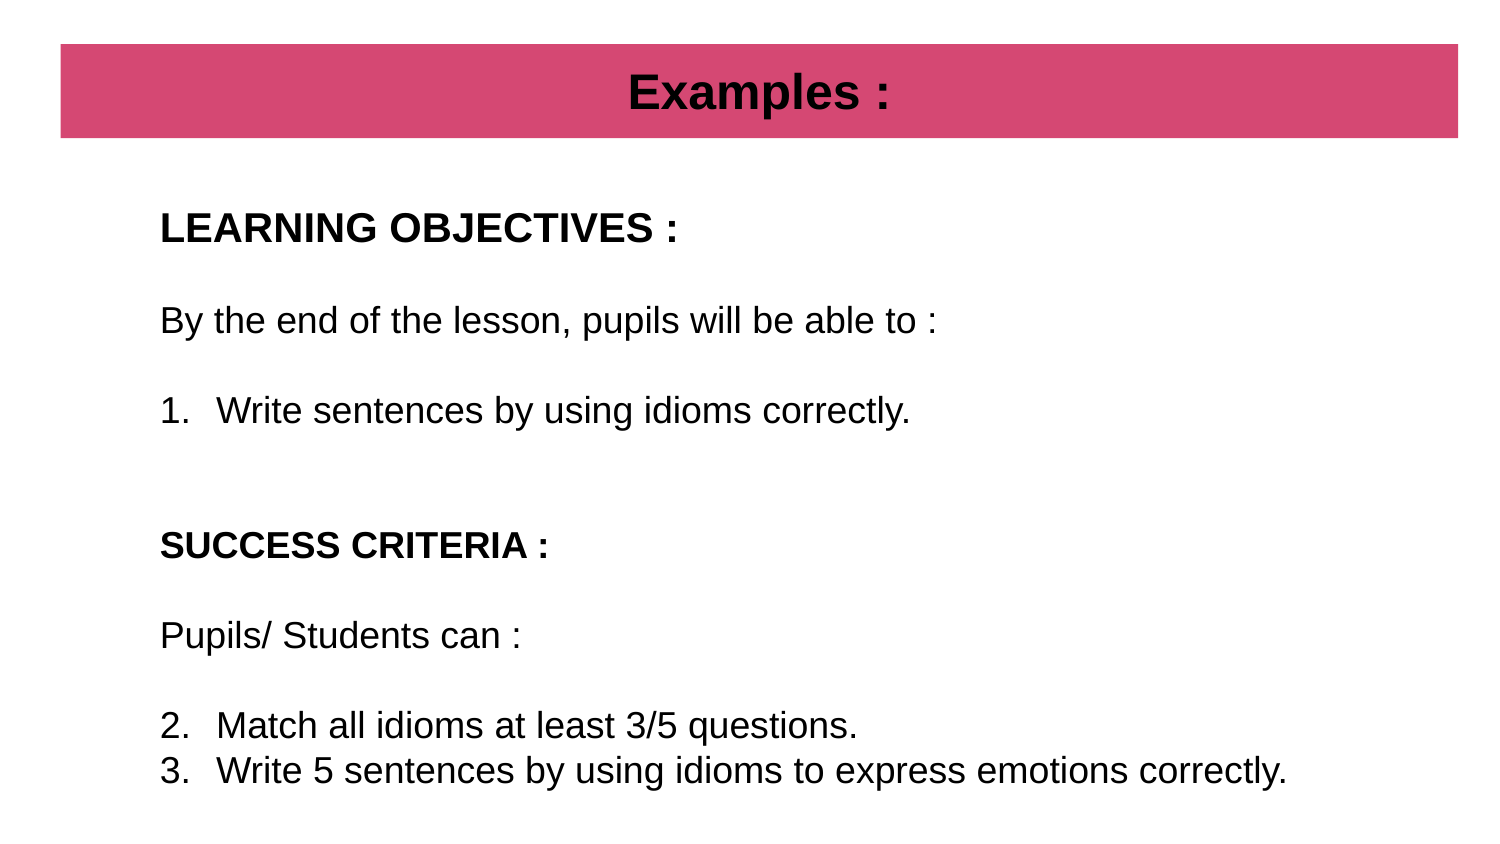

# Examples :

LEARNING OBJECTIVES :

By the end of the lesson, pupils will be able to :

Write sentences by using idioms correctly.

SUCCESS CRITERIA :

Pupils/ Students can :

Match all idioms at least 3/5 questions.
Write 5 sentences by using idioms to express emotions correctly.